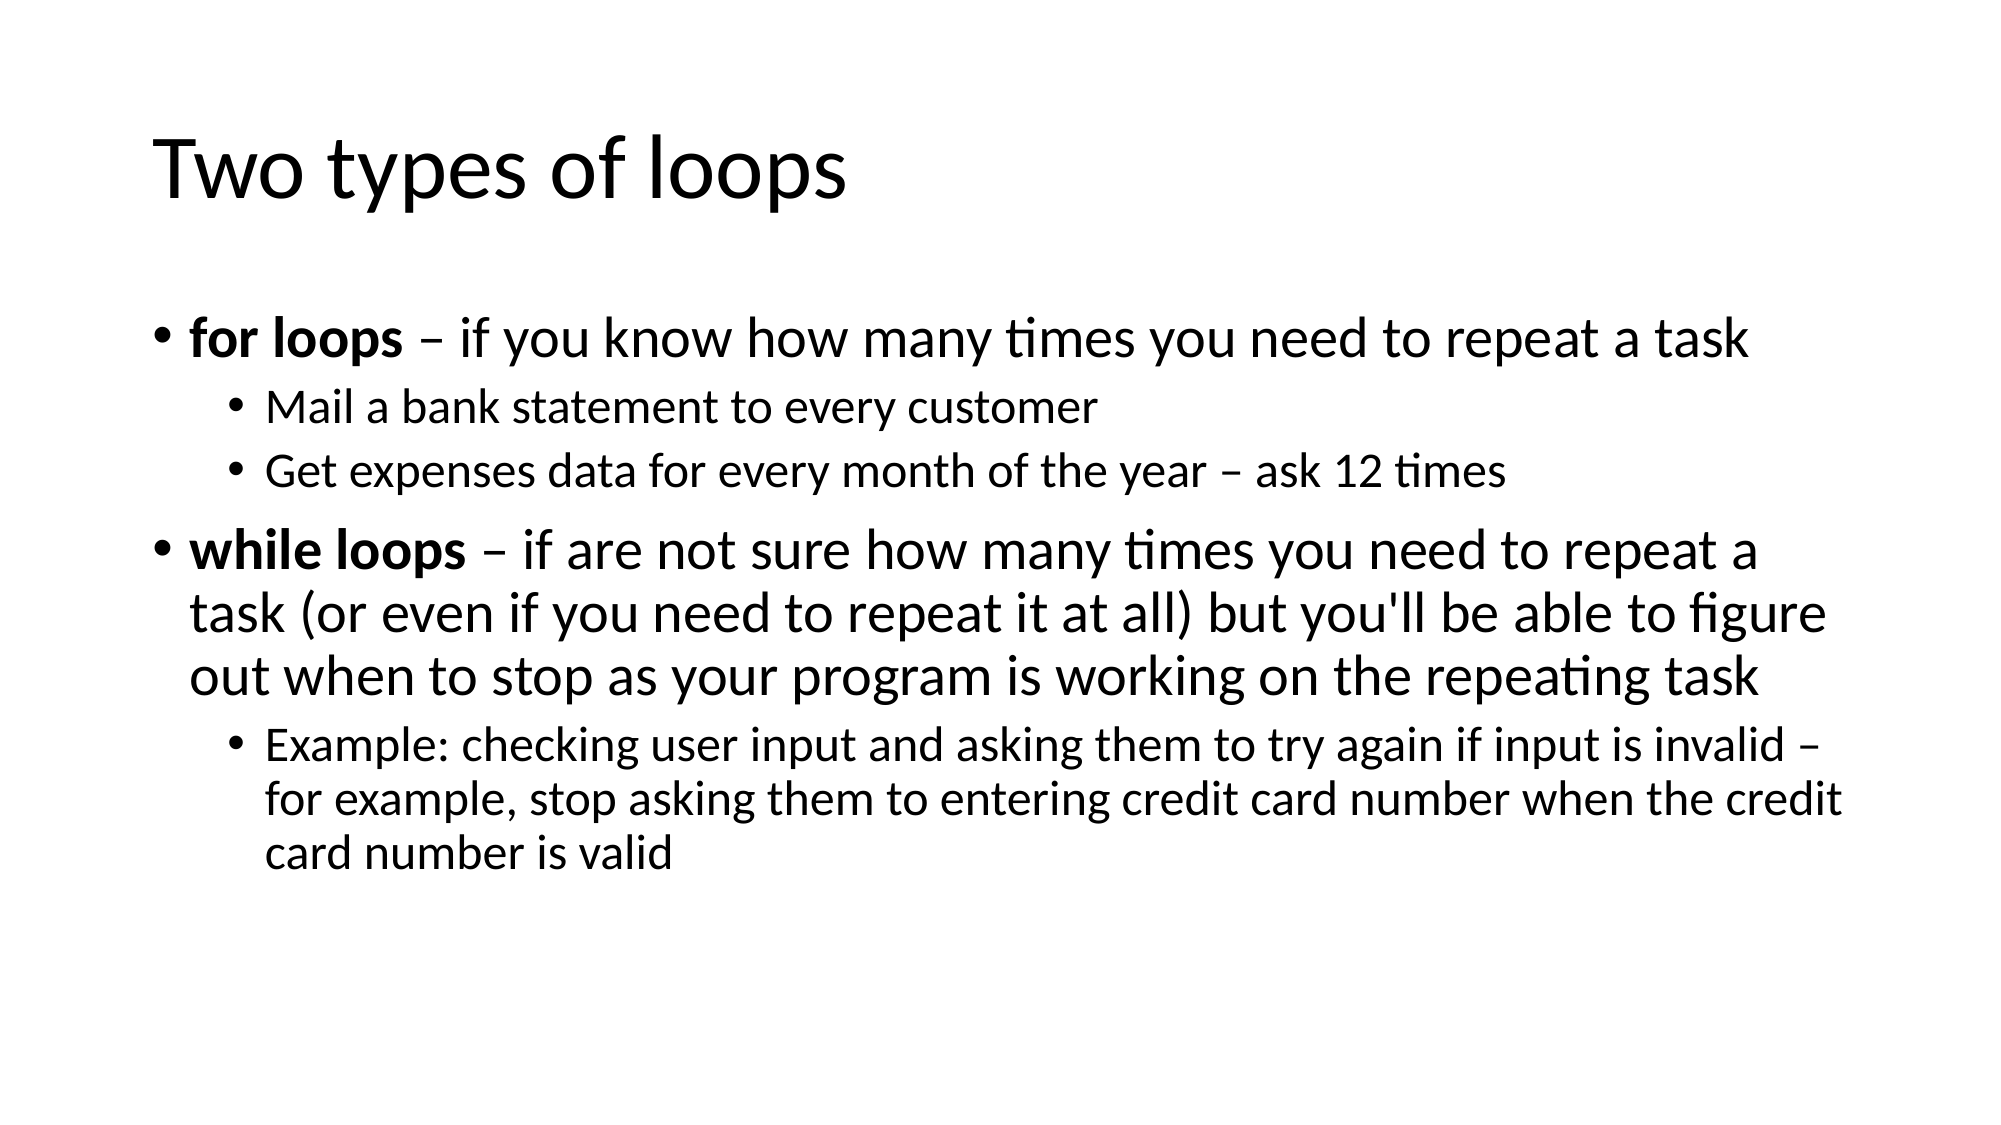

# Two types of loops
for loops – if you know how many times you need to repeat a task
Mail a bank statement to every customer
Get expenses data for every month of the year – ask 12 times
while loops – if are not sure how many times you need to repeat a task (or even if you need to repeat it at all) but you'll be able to figure out when to stop as your program is working on the repeating task
Example: checking user input and asking them to try again if input is invalid – for example, stop asking them to entering credit card number when the credit card number is valid